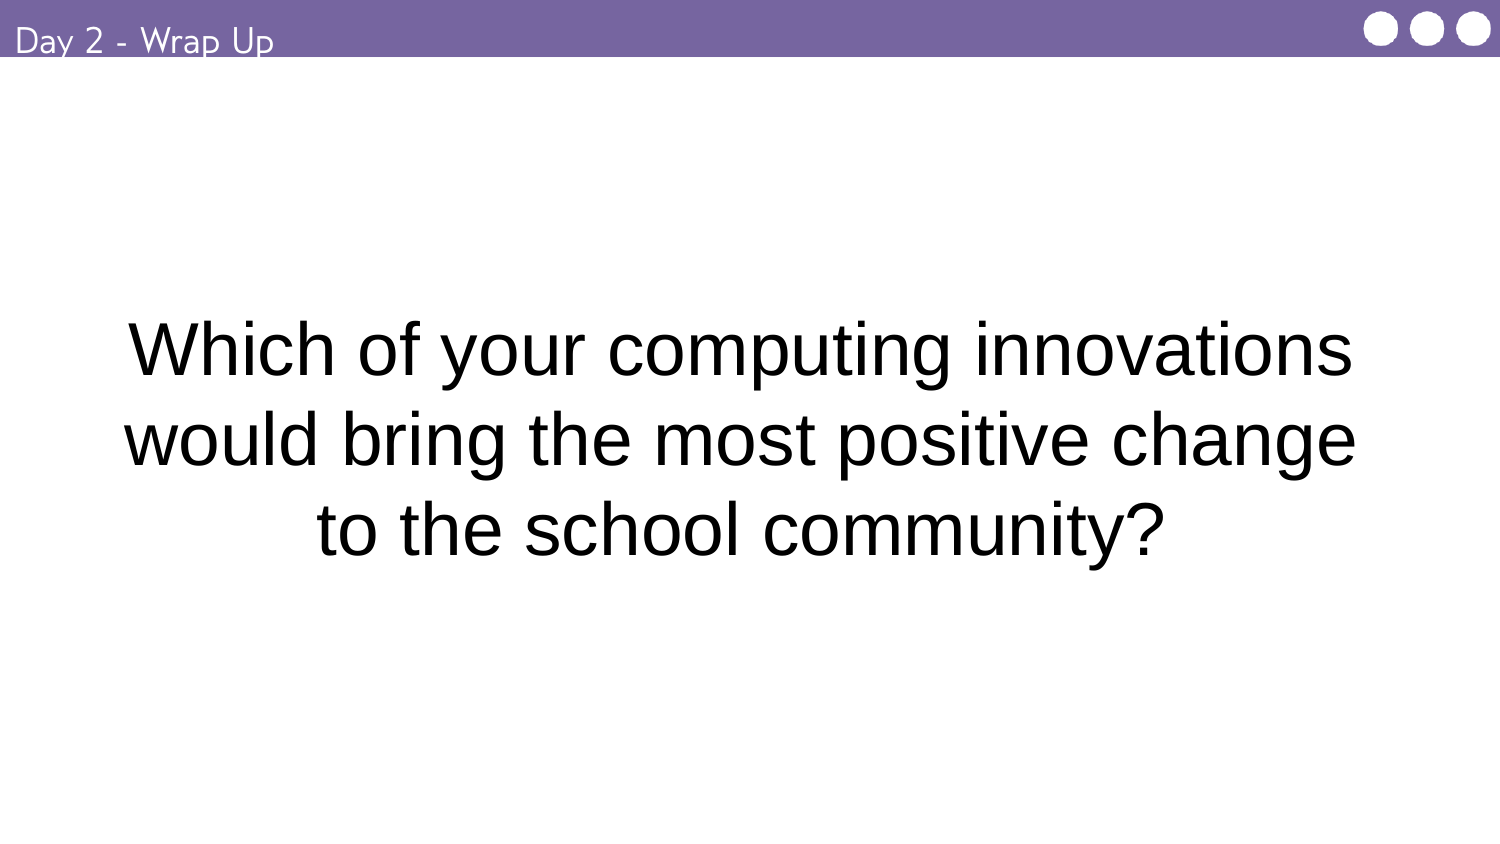

Day 2 - Wrap Up
Prompt:

Which of your computing innovations would bring the most positive change to the school community?